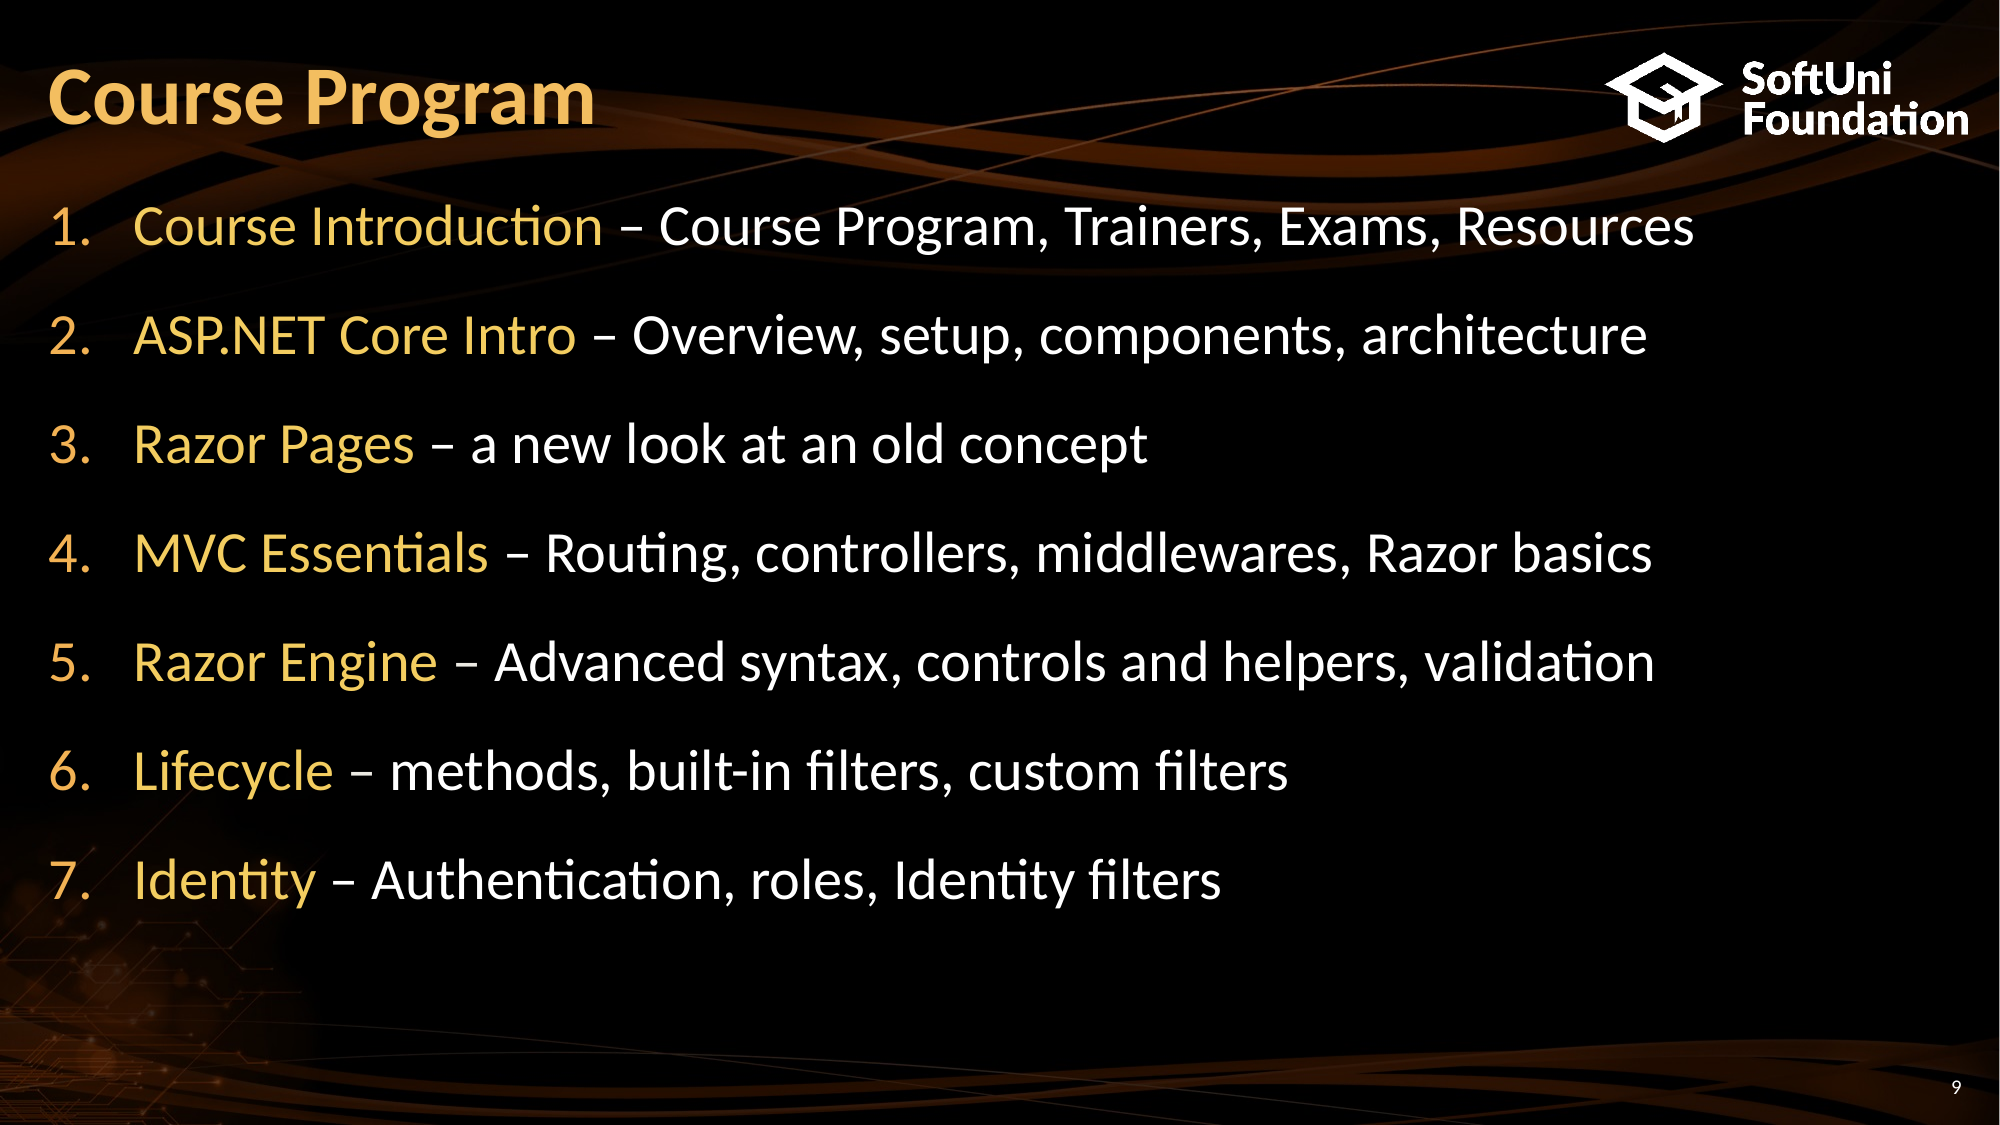

# Course Program
Course Introduction – Course Program, Trainers, Exams, Resources
ASP.NET Core Intro – Overview, setup, components, architecture
Razor Pages – a new look at an old concept
MVC Essentials – Routing, controllers, middlewares, Razor basics
Razor Engine – Advanced syntax, controls and helpers, validation
Lifecycle – methods, built-in filters, custom filters
Identity – Authentication, roles, Identity filters
9